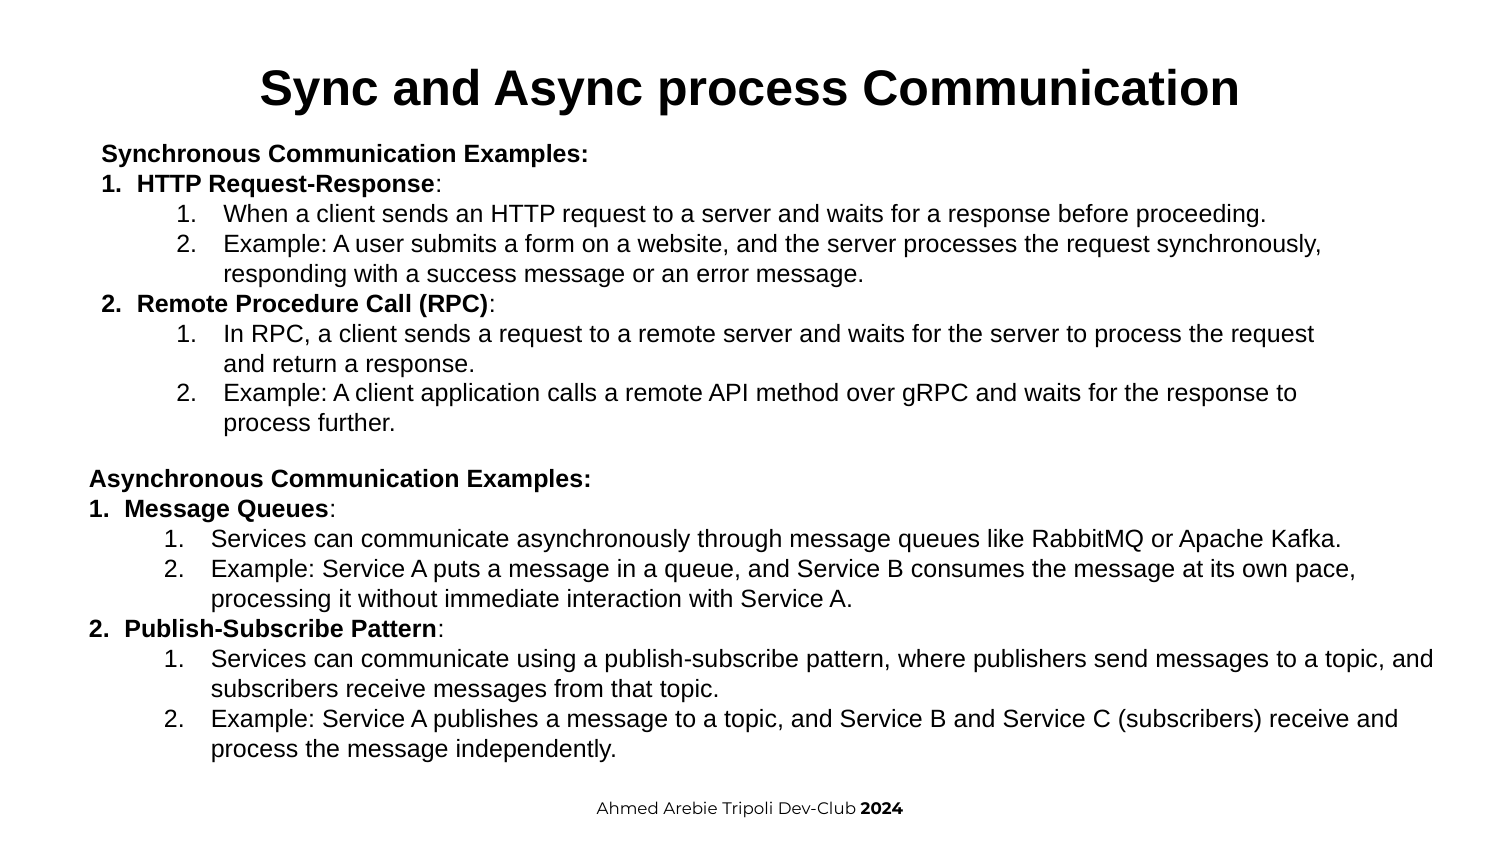

# Sync and Async process Communication
Synchronous Communication Examples:
HTTP Request-Response:
When a client sends an HTTP request to a server and waits for a response before proceeding.
Example: A user submits a form on a website, and the server processes the request synchronously, responding with a success message or an error message.
Remote Procedure Call (RPC):
In RPC, a client sends a request to a remote server and waits for the server to process the request and return a response.
Example: A client application calls a remote API method over gRPC and waits for the response to process further.

Asynchronous Communication Examples:
Message Queues:
Services can communicate asynchronously through message queues like RabbitMQ or Apache Kafka.
Example: Service A puts a message in a queue, and Service B consumes the message at its own pace, processing it without immediate interaction with Service A.
Publish-Subscribe Pattern:
Services can communicate using a publish-subscribe pattern, where publishers send messages to a topic, and subscribers receive messages from that topic.
Example: Service A publishes a message to a topic, and Service B and Service C (subscribers) receive and process the message independently.

Ahmed Arebie Tripoli Dev-Club 2024